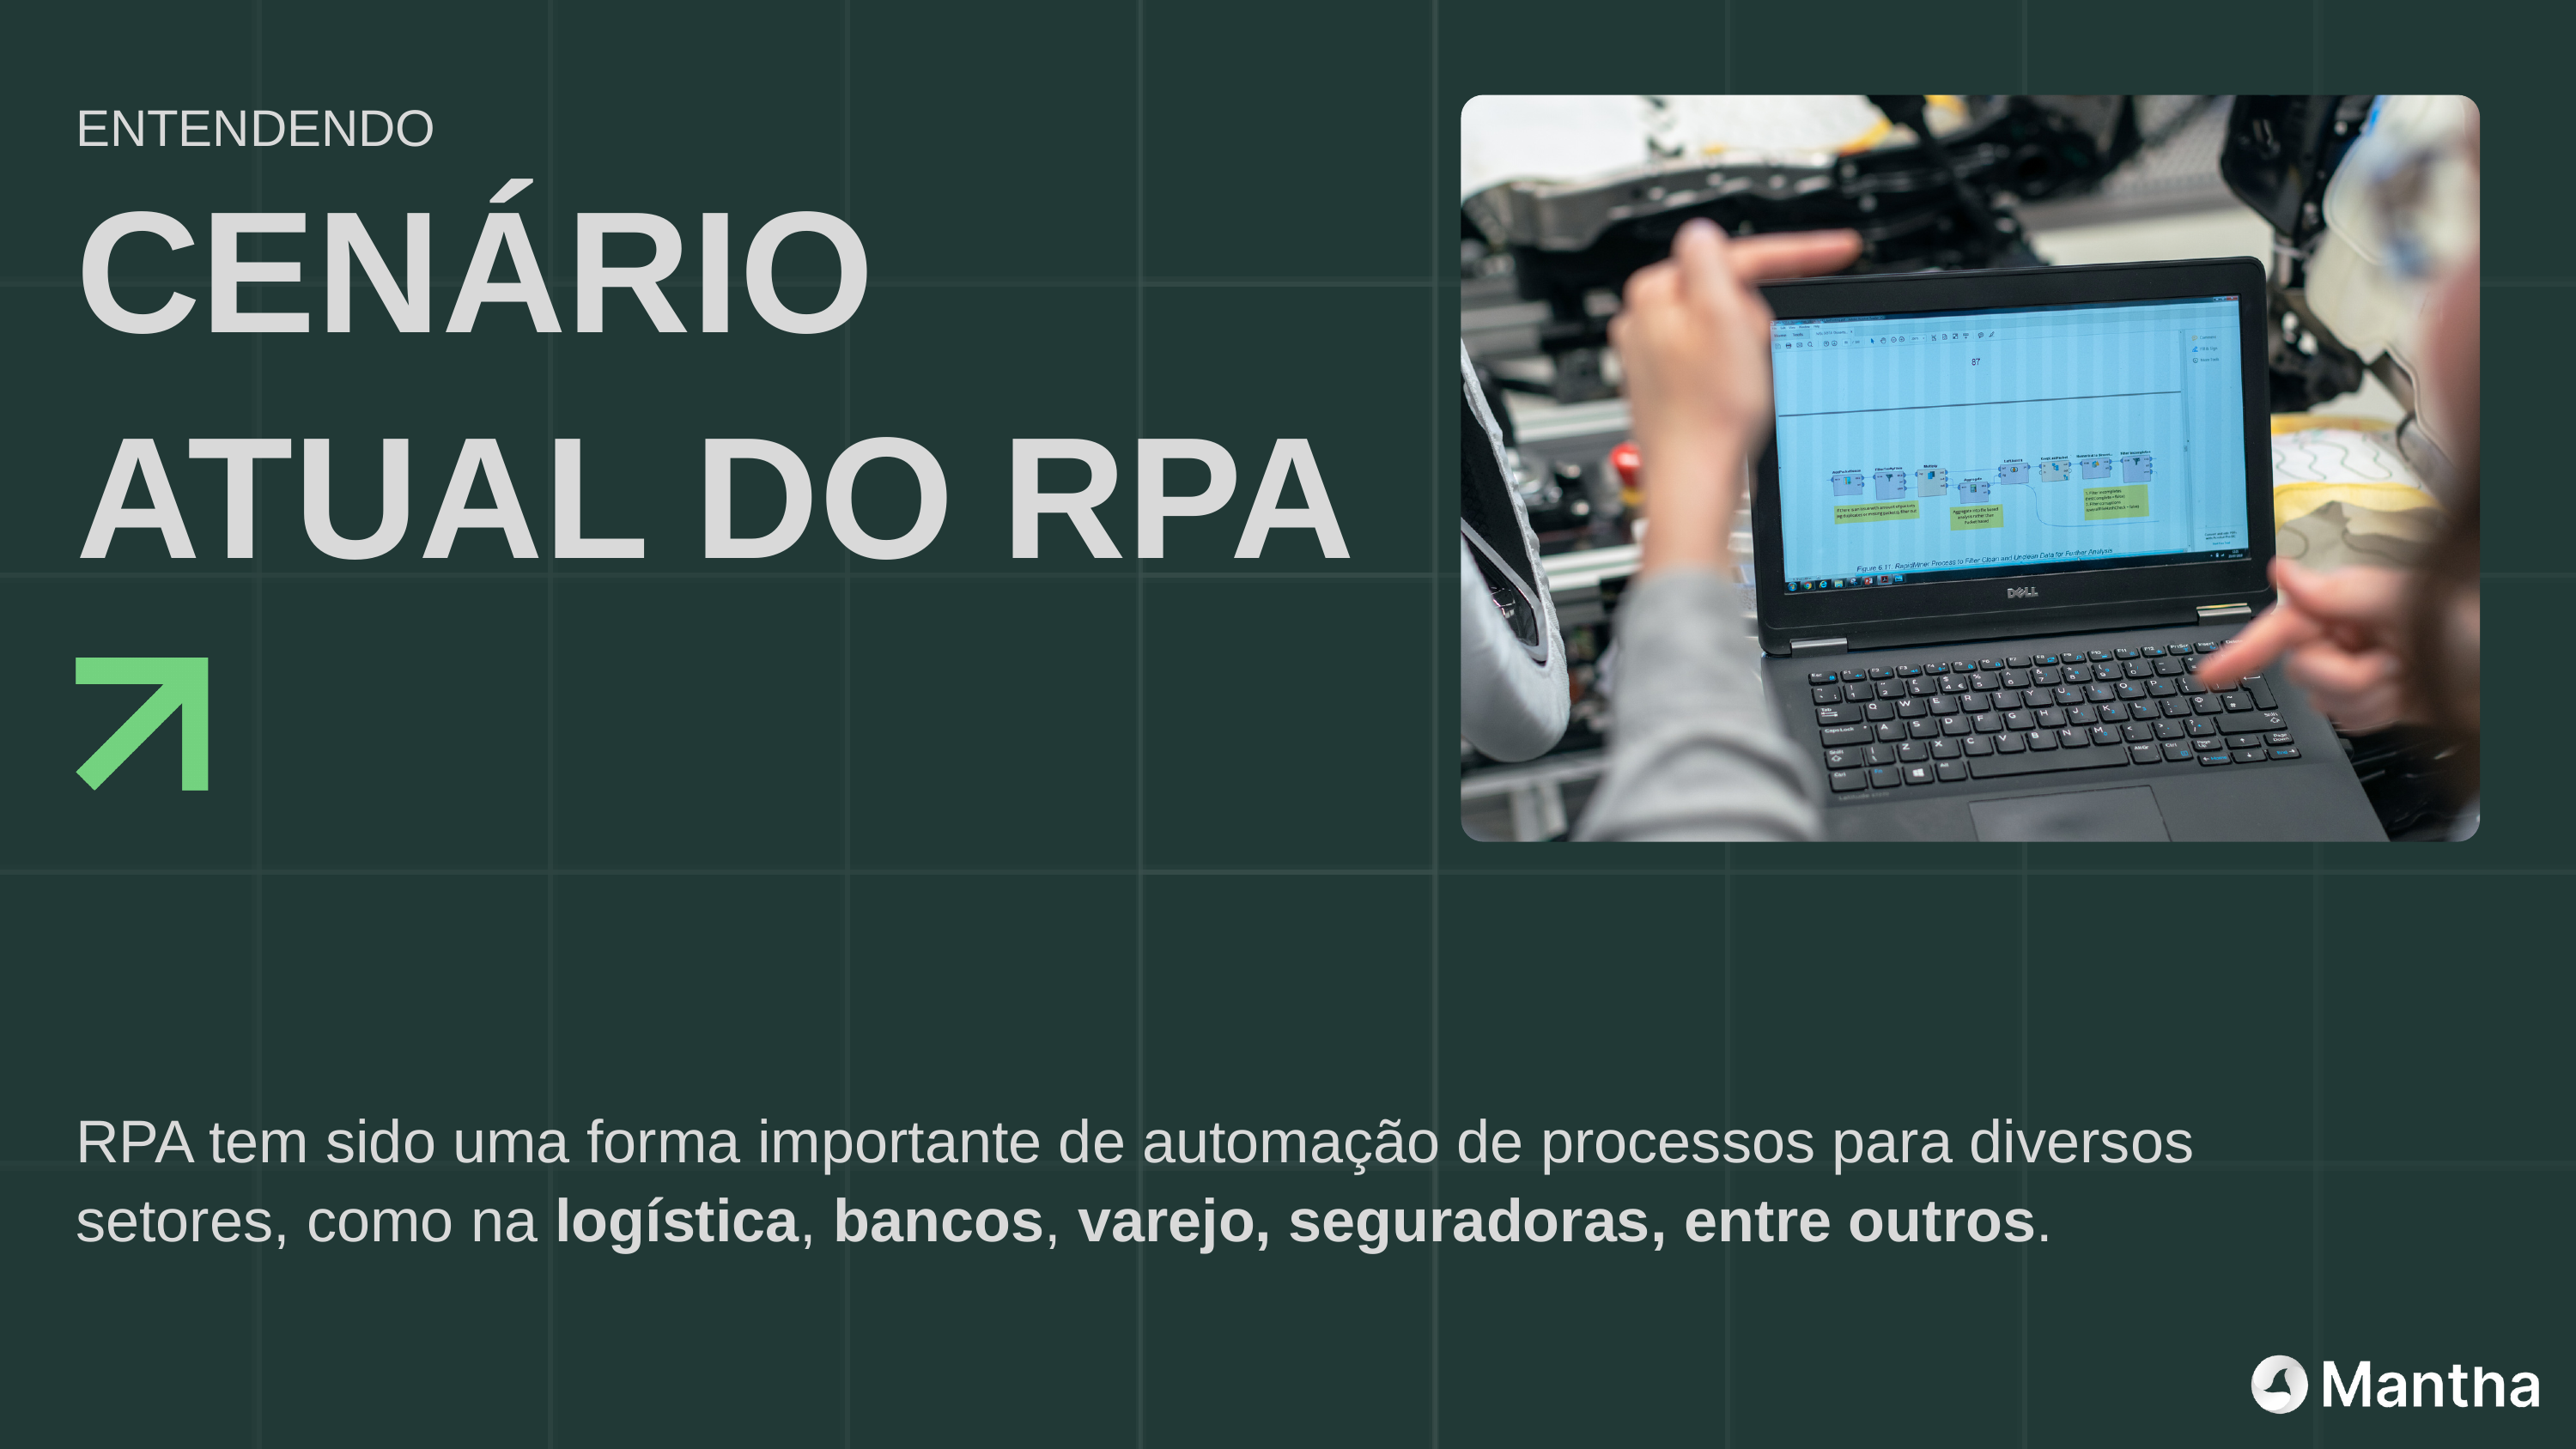

ENTENDENDO

CENÁRIO
ATUAL DO RPA

RPA tem sido uma forma importante de automação de processos para diversos setores, como na logística, bancos, varejo, seguradoras, entre outros.